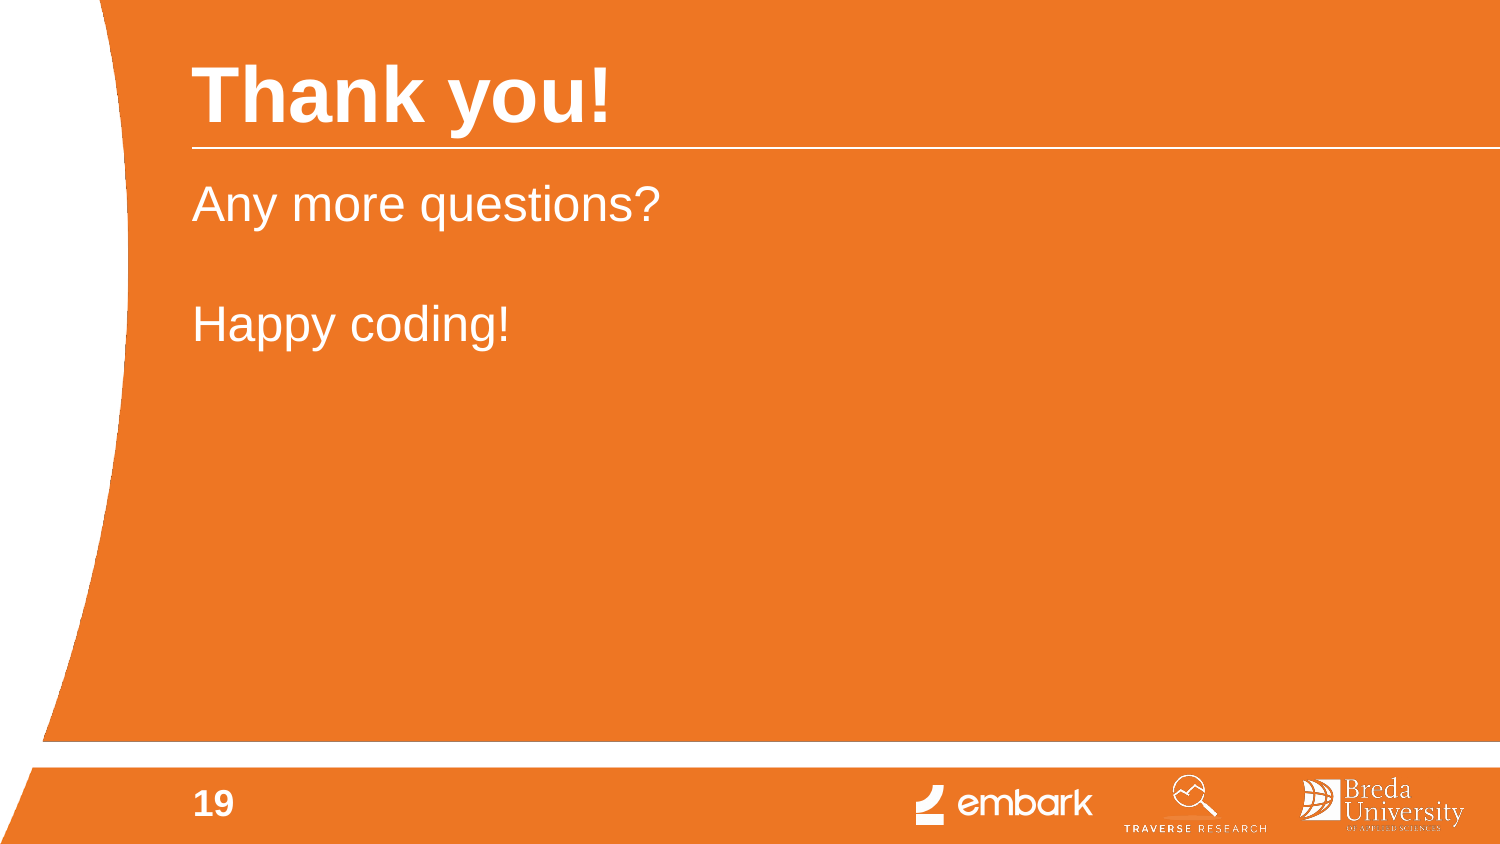

# Thank you!
Any more questions?

Happy coding!